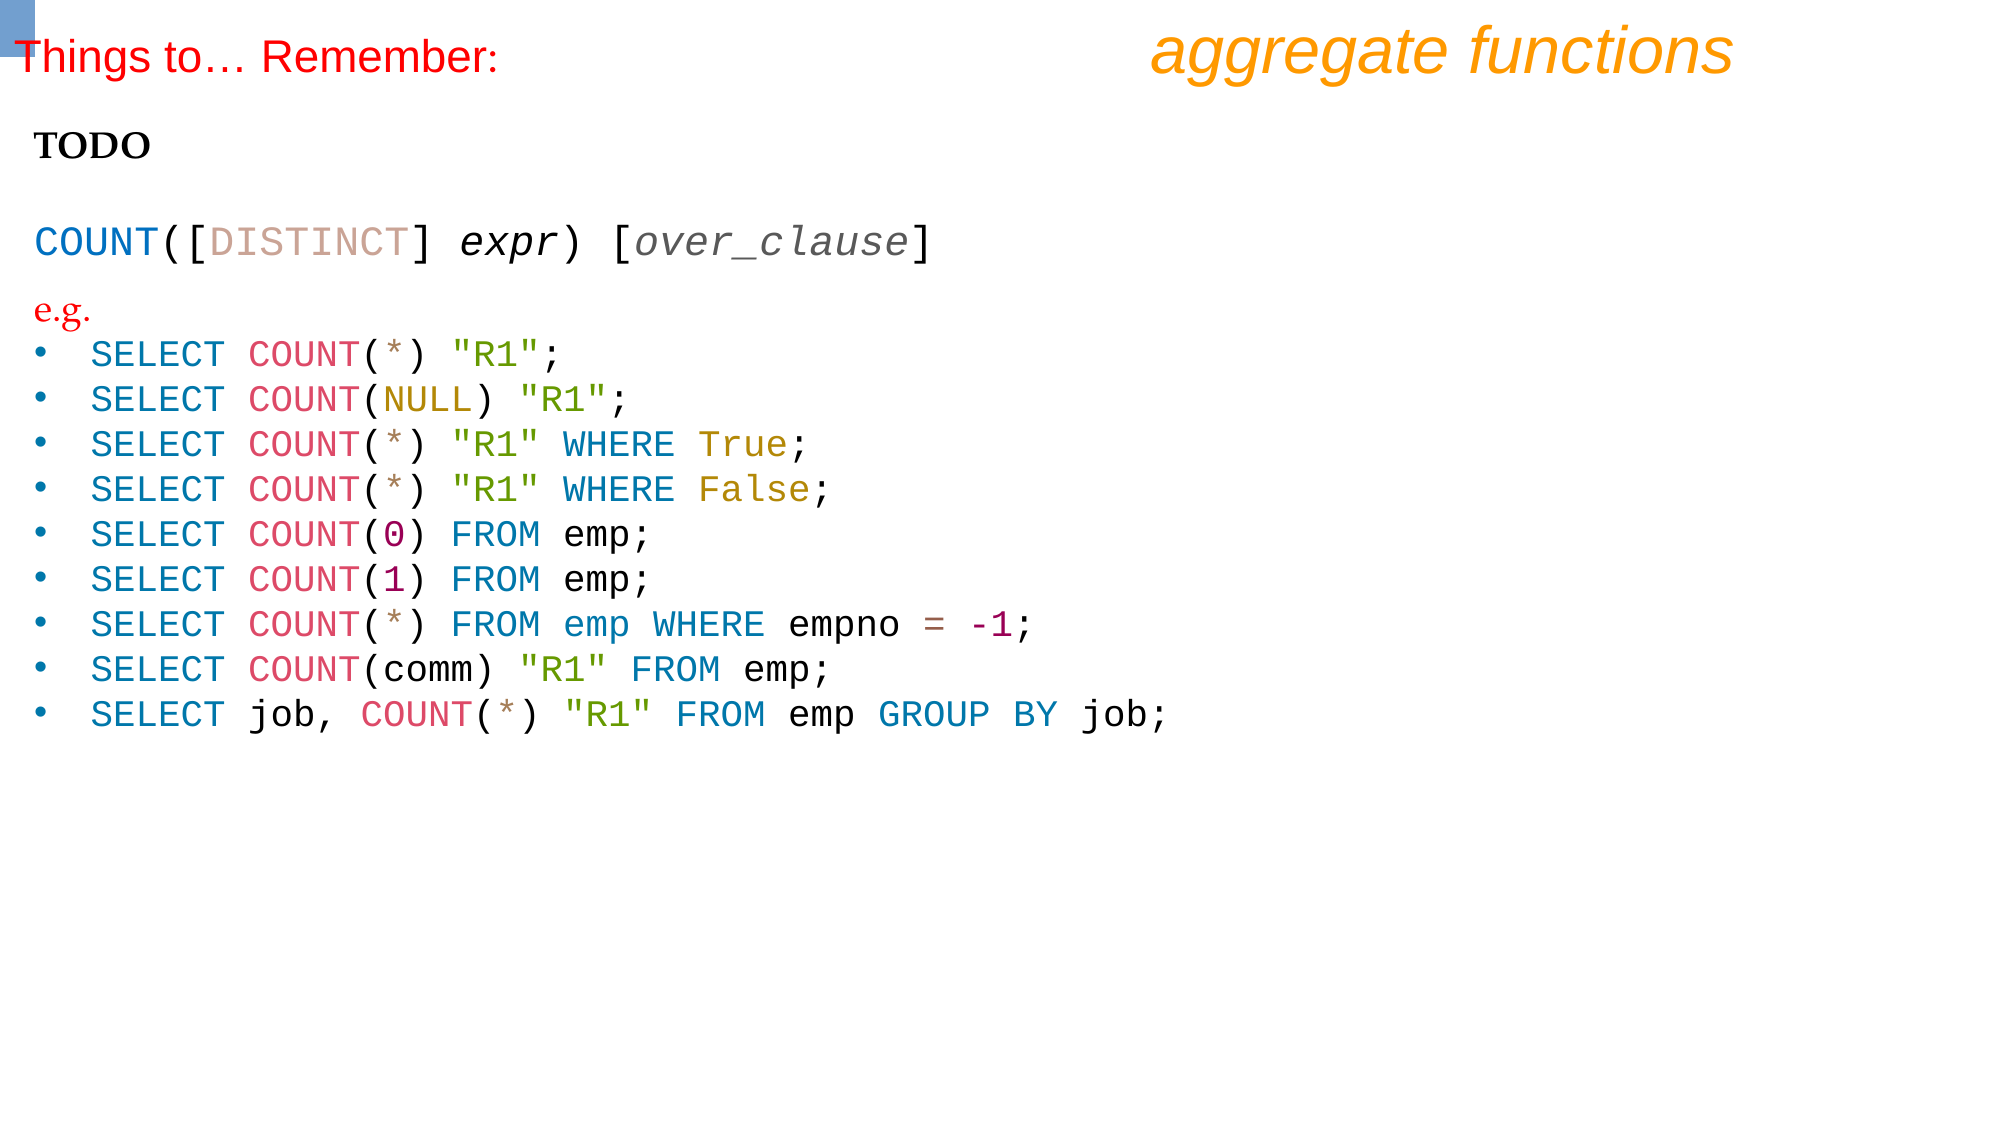

aggregate functions
Things to… Remember:
TODO
COUNT([DISTINCT] expr) [over_clause]

e.g.
SELECT COUNT(*) "R1";
SELECT COUNT(NULL) "R1";
SELECT COUNT(*) "R1" WHERE True;
SELECT COUNT(*) "R1" WHERE False;
SELECT COUNT(0) FROM emp;
SELECT COUNT(1) FROM emp;
SELECT COUNT(*) FROM emp WHERE empno = -1;
SELECT COUNT(comm) "R1" FROM emp;
SELECT job, COUNT(*) "R1" FROM emp GROUP BY job;